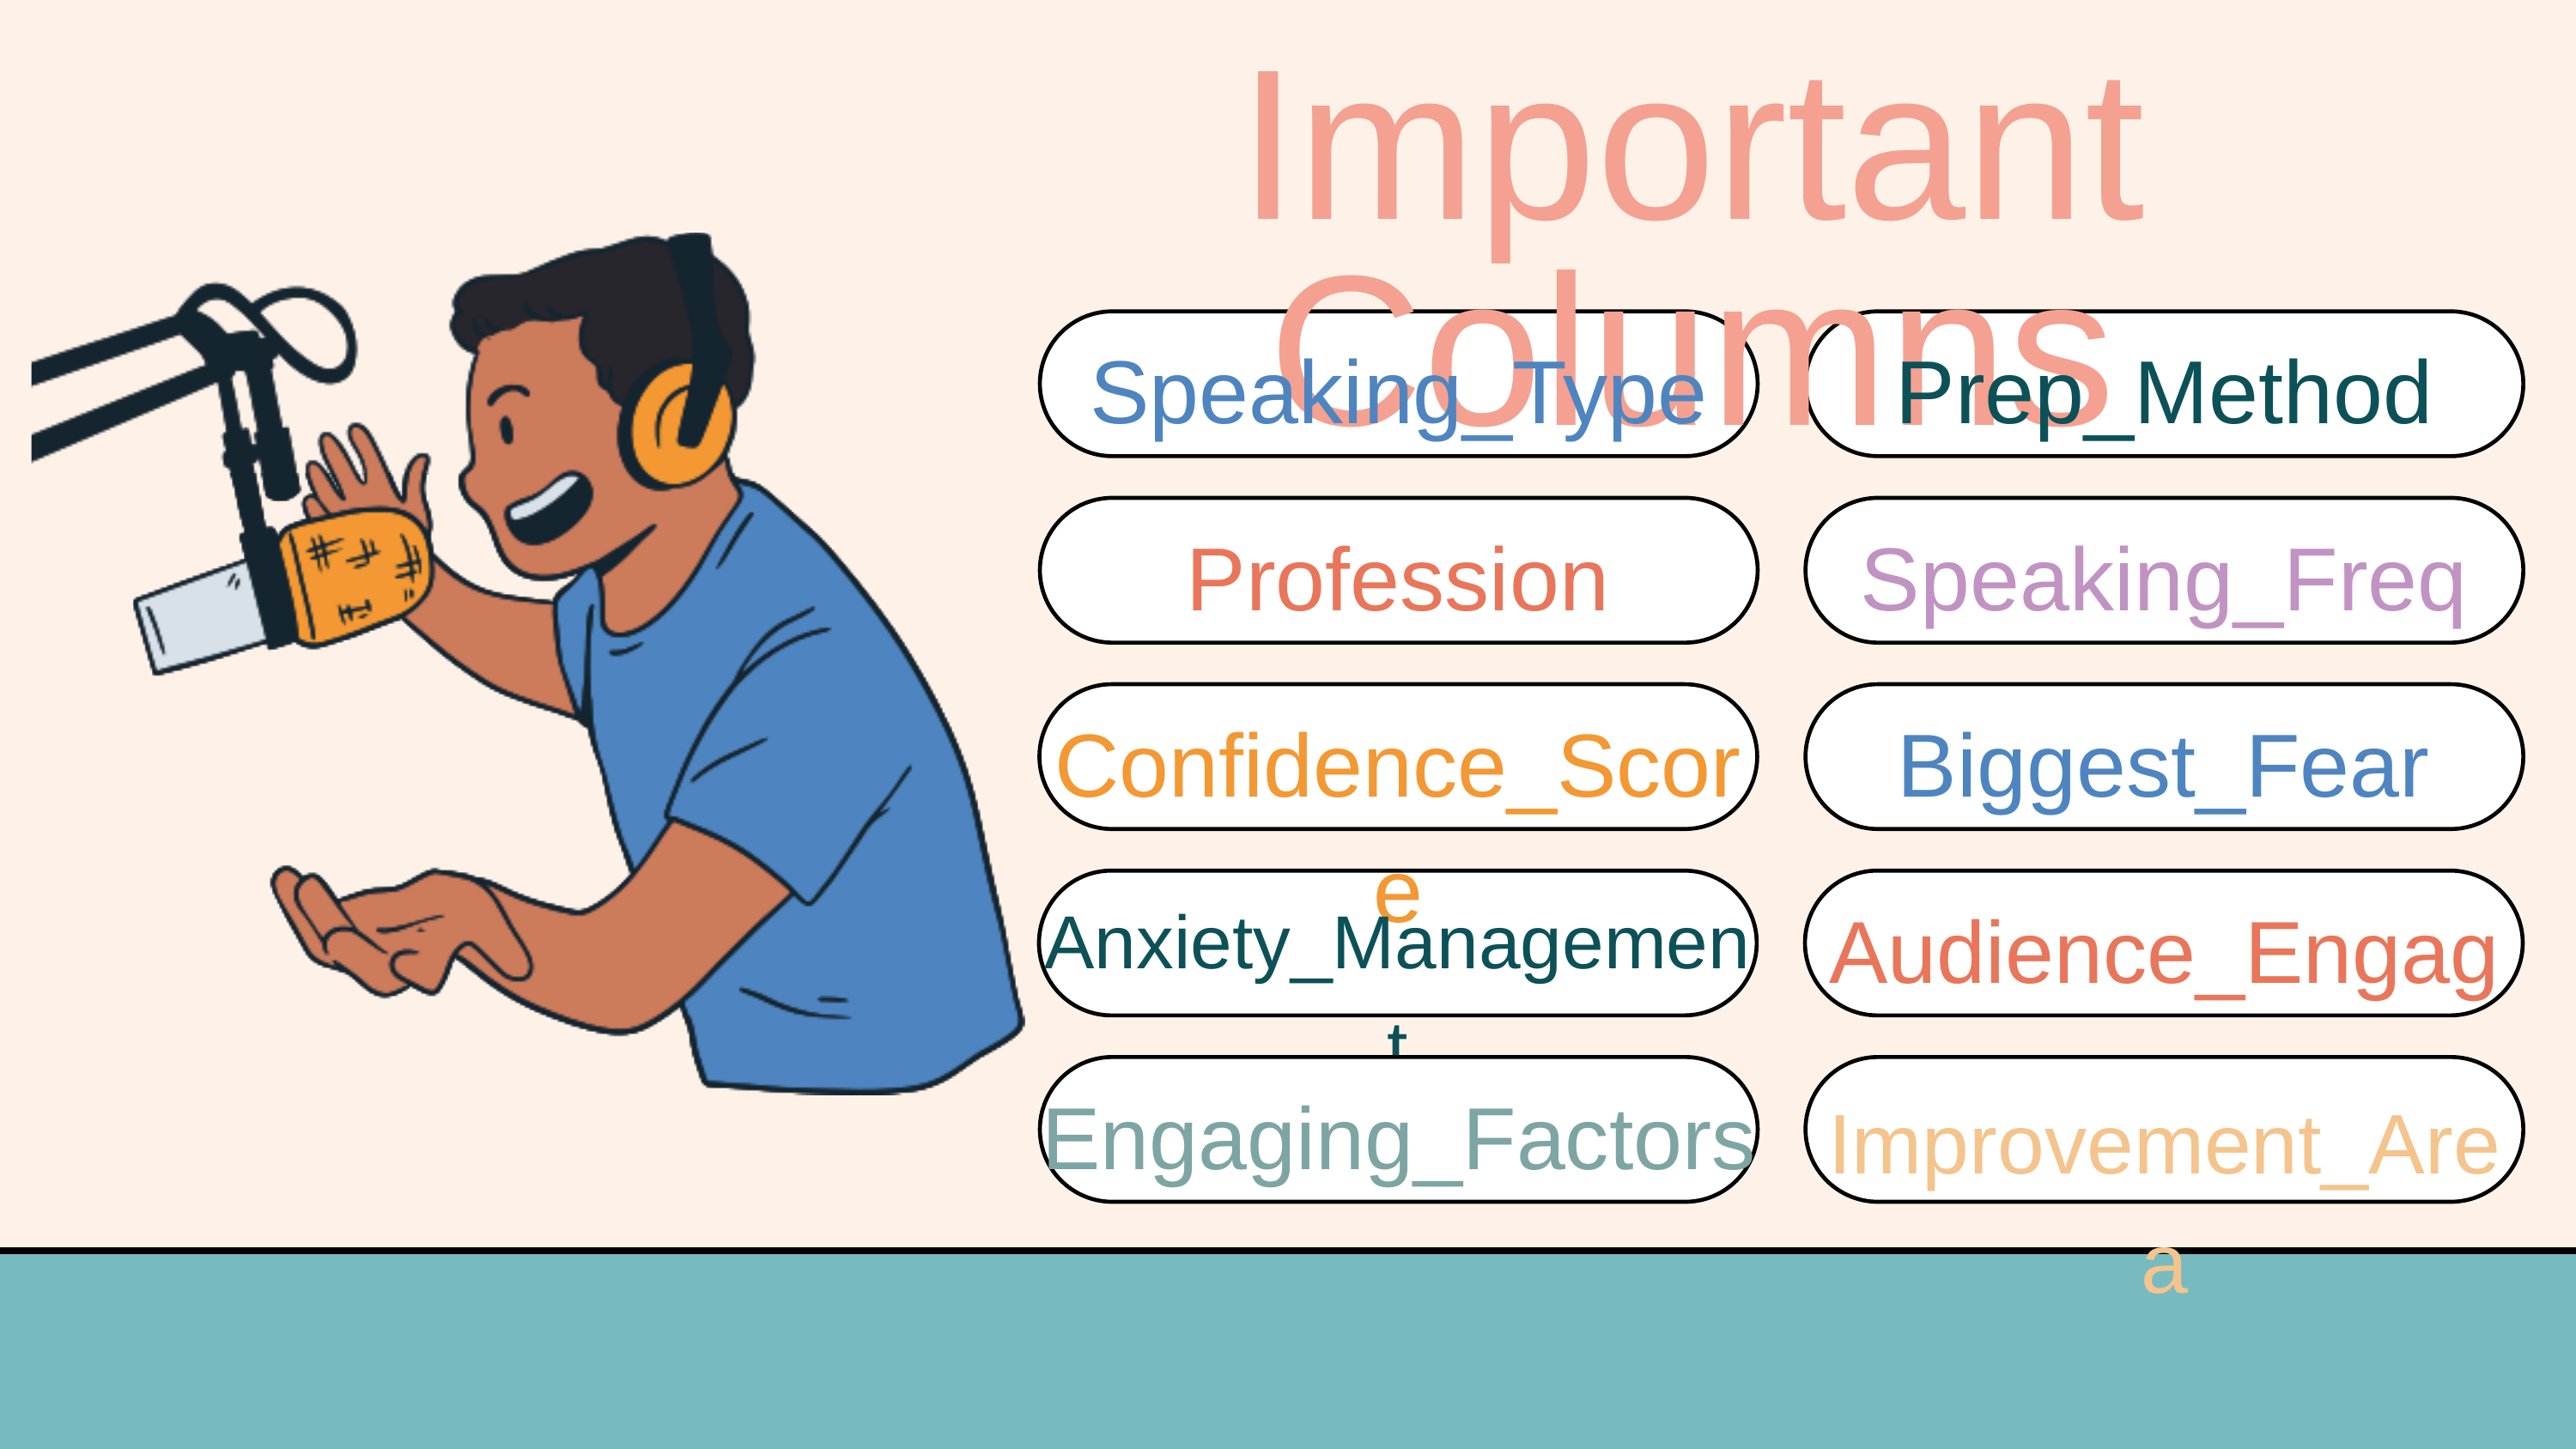

Important Columns

Speaking_Type

Prep_Method

Profession

Speaking_Freq

Confidence_Score

Biggest_Fear

Audience_Engage

Anxiety_Management

Engaging_Factors

Improvement_Area